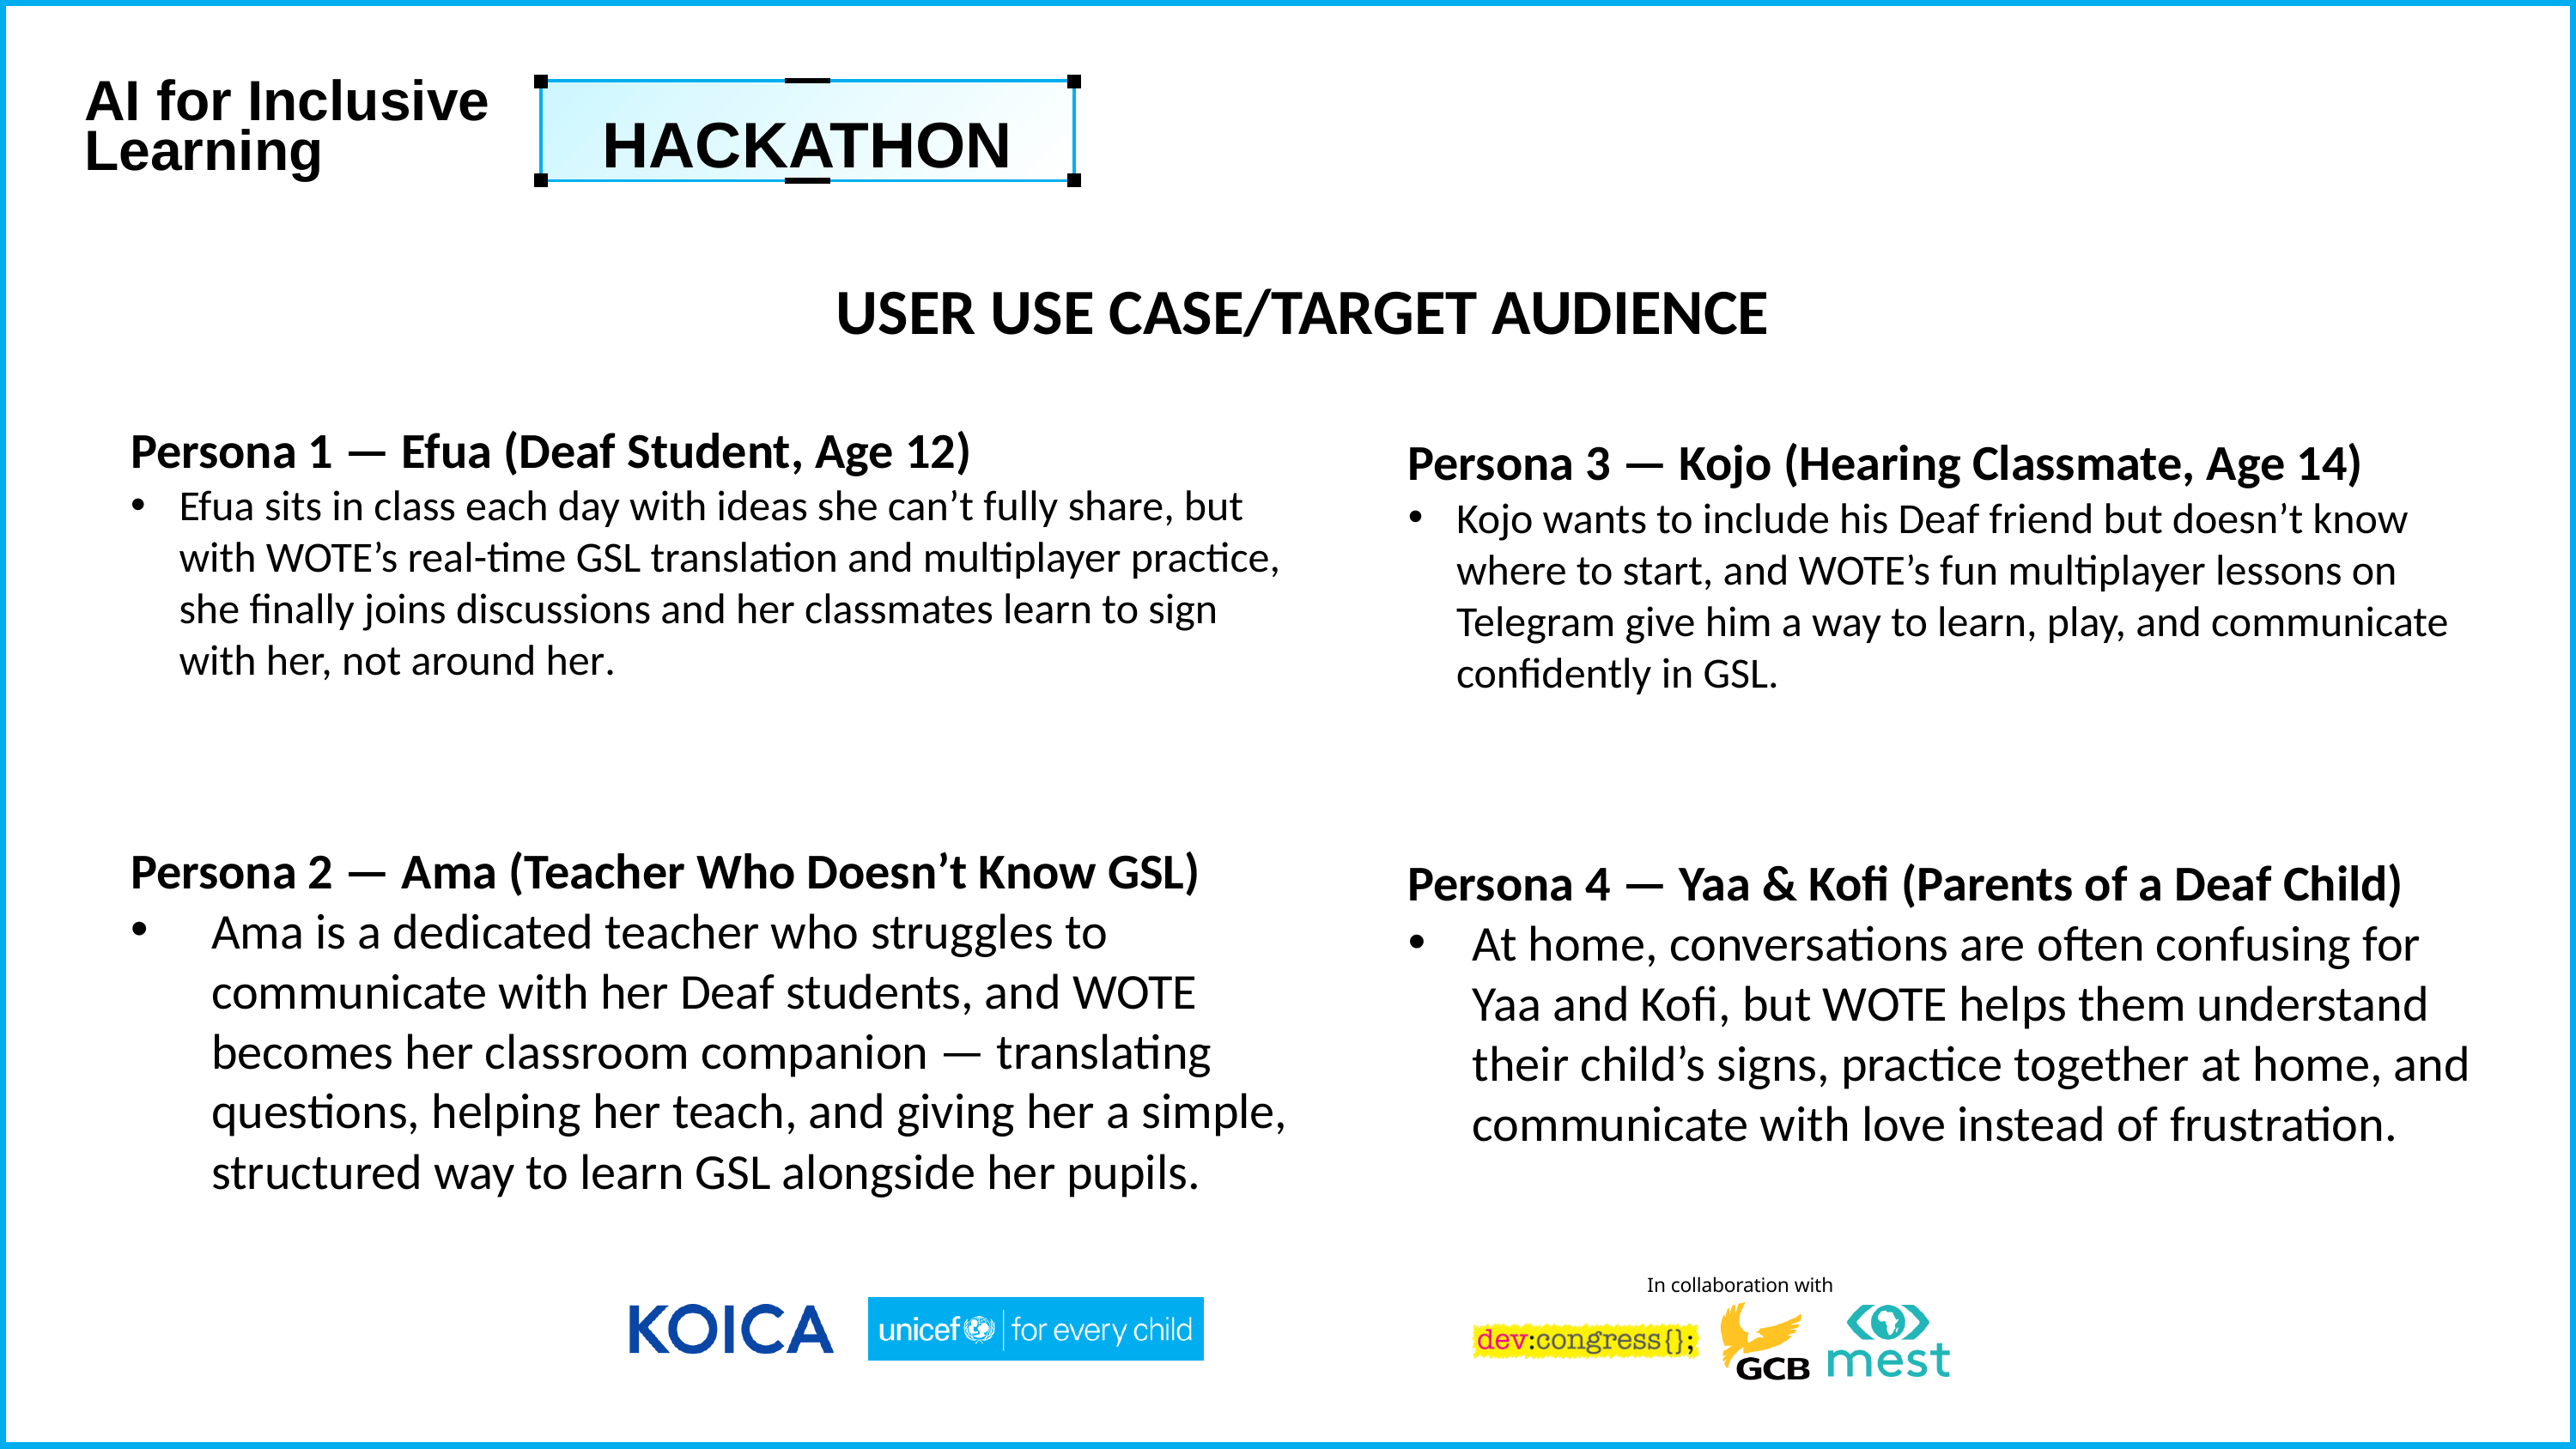

HACKATHON

AI for Inclusive
Learning
Day 2 Bounty
USER USE CASE/TARGET AUDIENCE

Persona 1 — Efua (Deaf Student, Age 12)
Efua sits in class each day with ideas she can’t fully share, but with WOTE’s real-time GSL translation and multiplayer practice, she finally joins discussions and her classmates learn to sign with her, not around her.

Persona 2 — Ama (Teacher Who Doesn’t Know GSL)
Ama is a dedicated teacher who struggles to communicate with her Deaf students, and WOTE becomes her classroom companion — translating questions, helping her teach, and giving her a simple, structured way to learn GSL alongside her pupils.

Persona 3 — Kojo (Hearing Classmate, Age 14)
Kojo wants to include his Deaf friend but doesn’t know where to start, and WOTE’s fun multiplayer lessons on Telegram give him a way to learn, play, and communicate confidently in GSL.

Persona 4 — Yaa & Kofi (Parents of a Deaf Child)
At home, conversations are often confusing for Yaa and Kofi, but WOTE helps them understand their child’s signs, practice together at home, and communicate with love instead of frustration.

In collaboration with